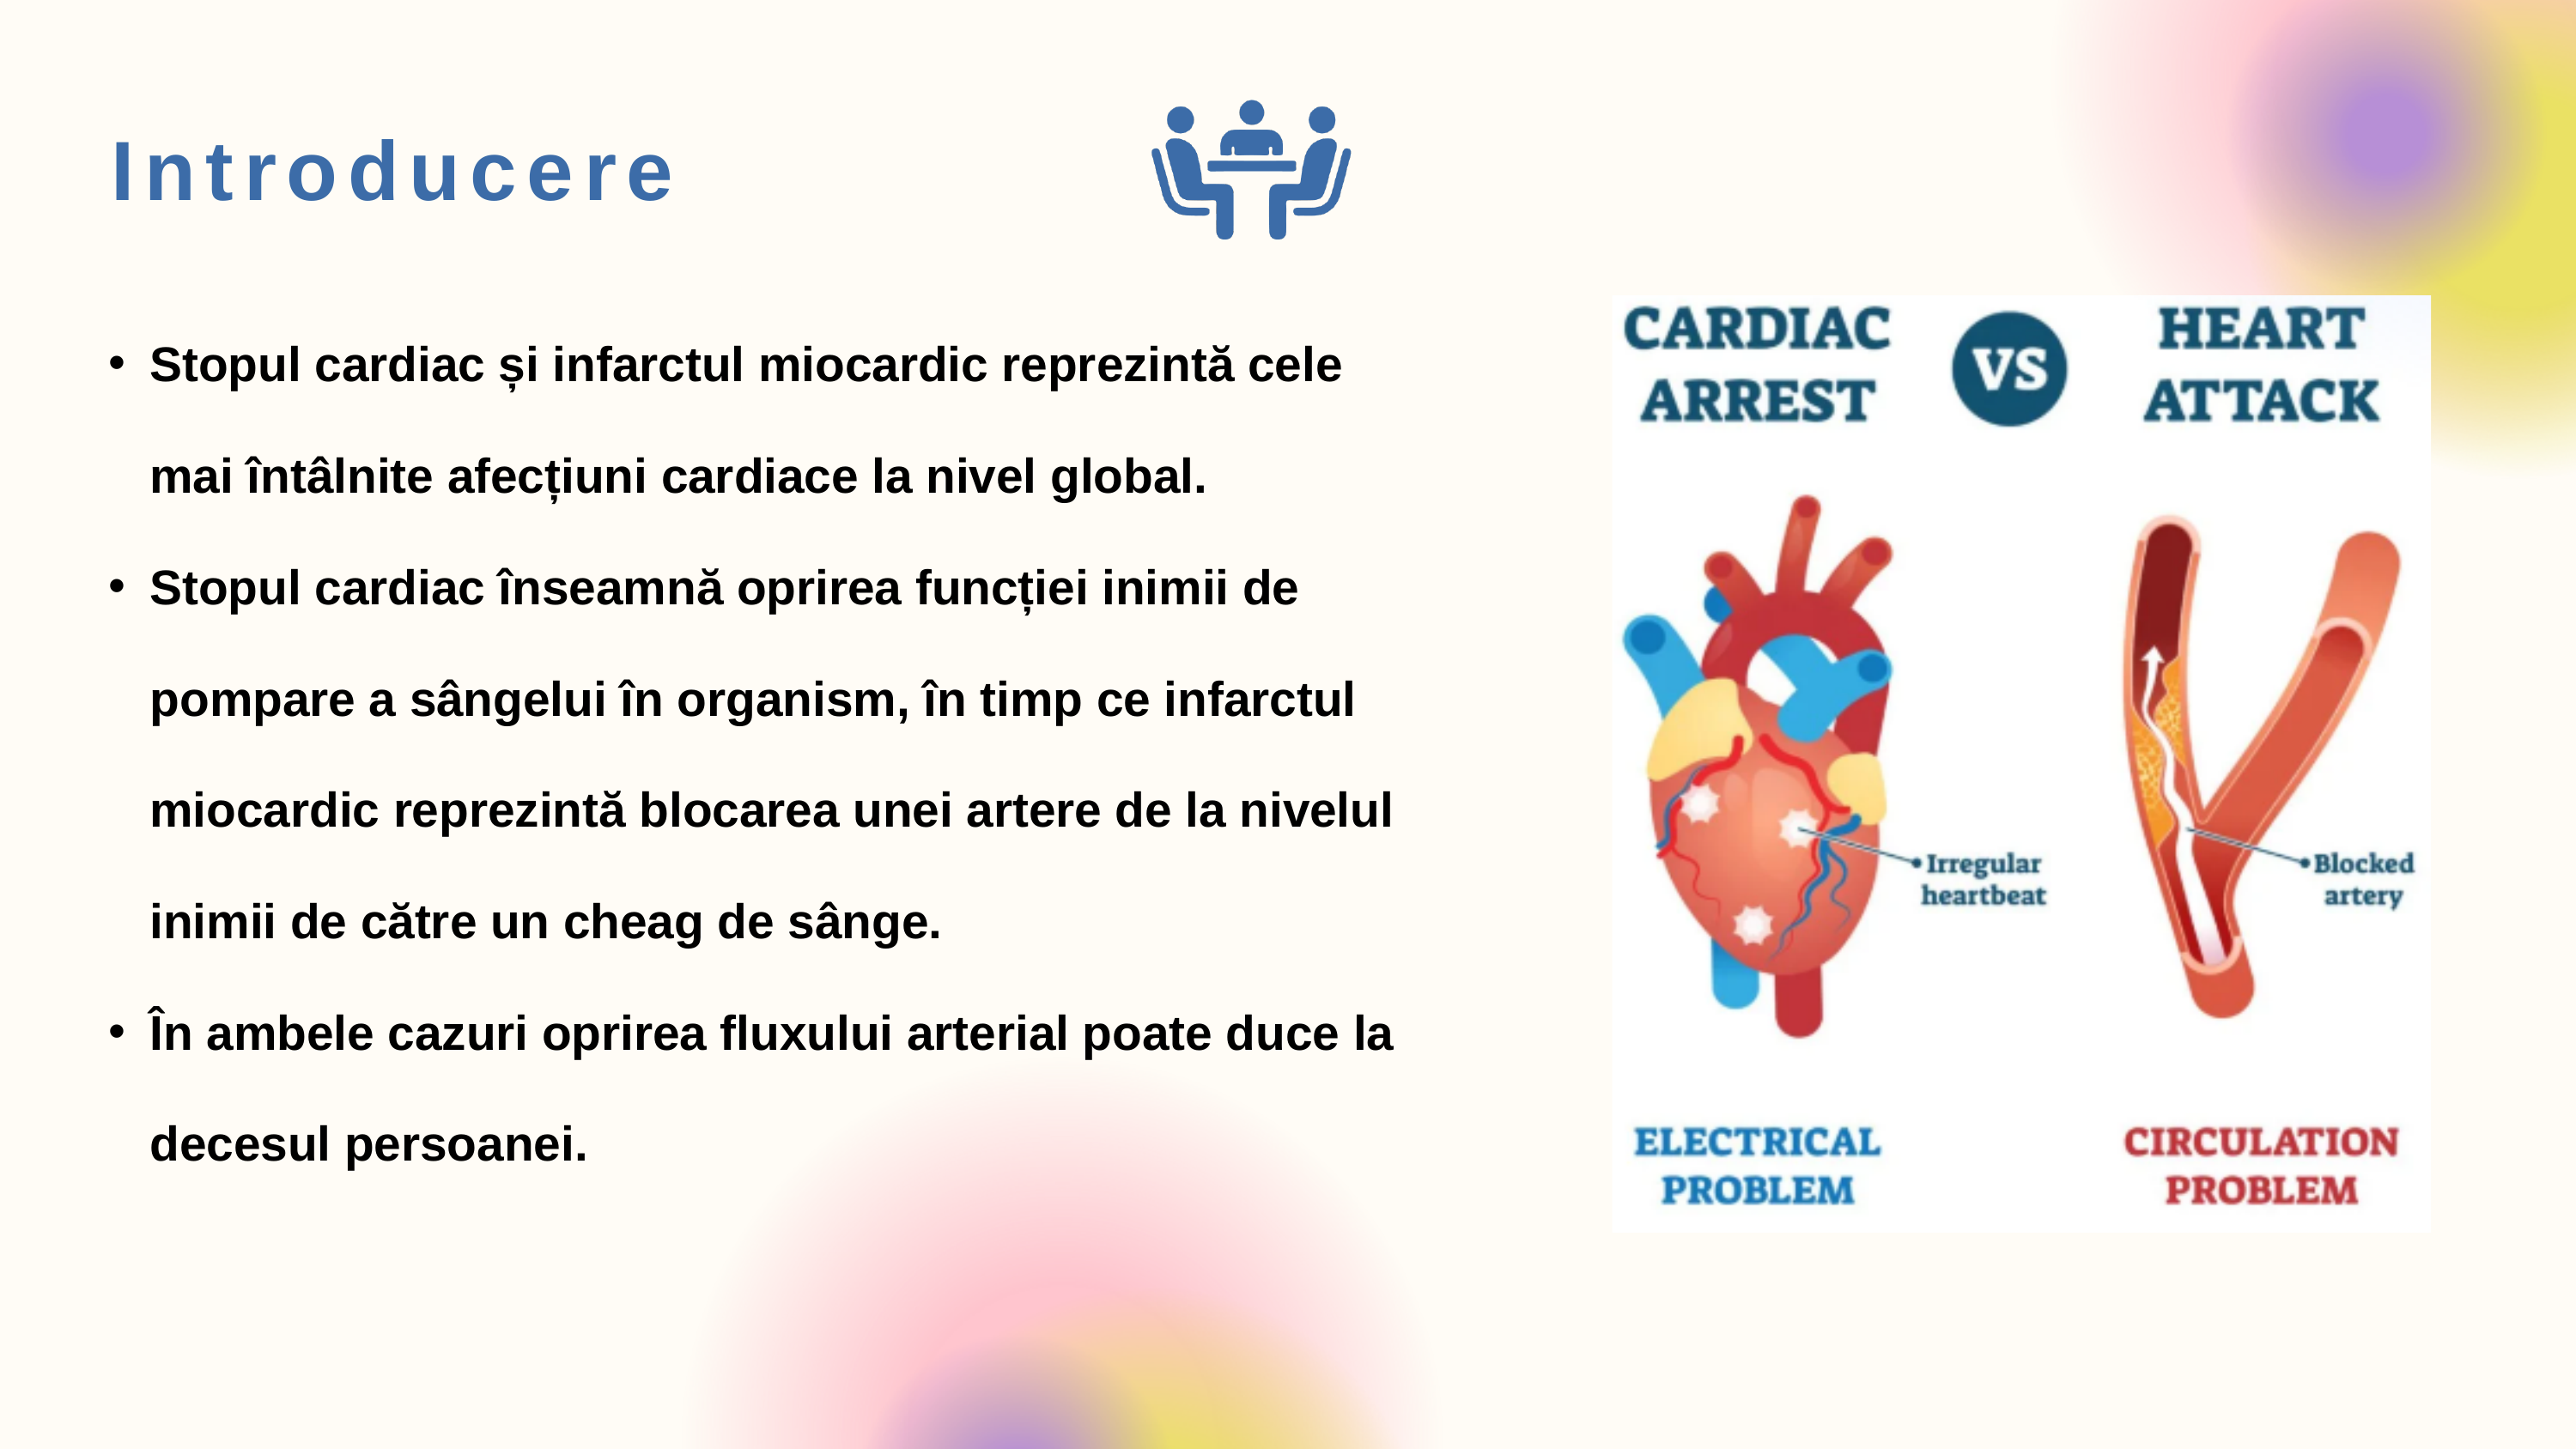

Introducere

Stopul cardiac și infarctul miocardic reprezintă cele mai întâlnite afecțiuni cardiace la nivel global.
Stopul cardiac înseamnă oprirea funcției inimii de pompare a sângelui în organism, în timp ce infarctul miocardic reprezintă blocarea unei artere de la nivelul inimii de către un cheag de sânge.
În ambele cazuri oprirea fluxului arterial poate duce la decesul persoanei.